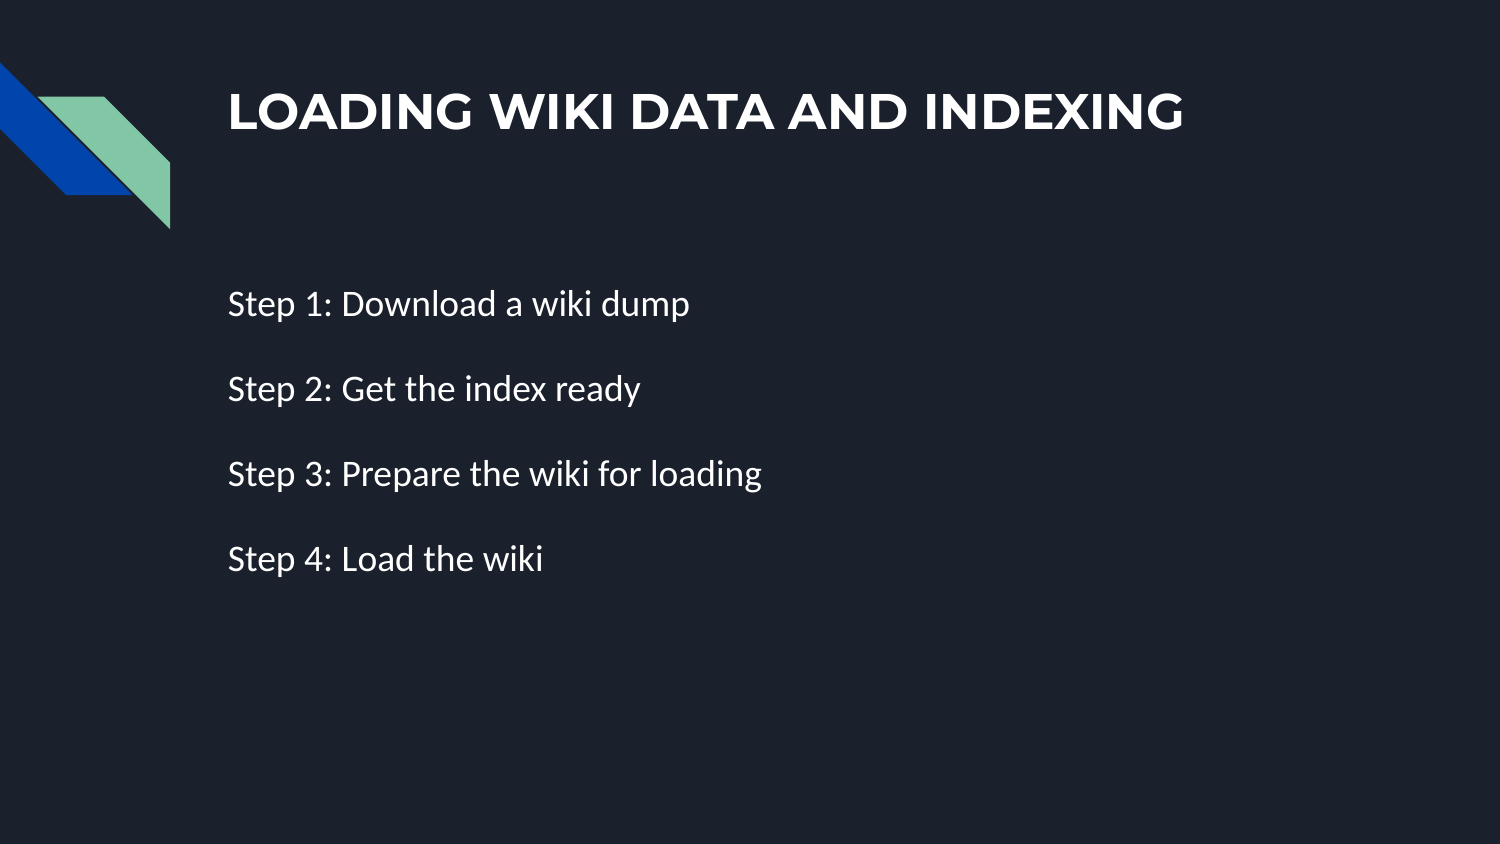

# LOADING WIKI DATA AND INDEXING
Step 1: Download a wiki dump
Step 2: Get the index ready
Step 3: Prepare the wiki for loading
Step 4: Load the wiki